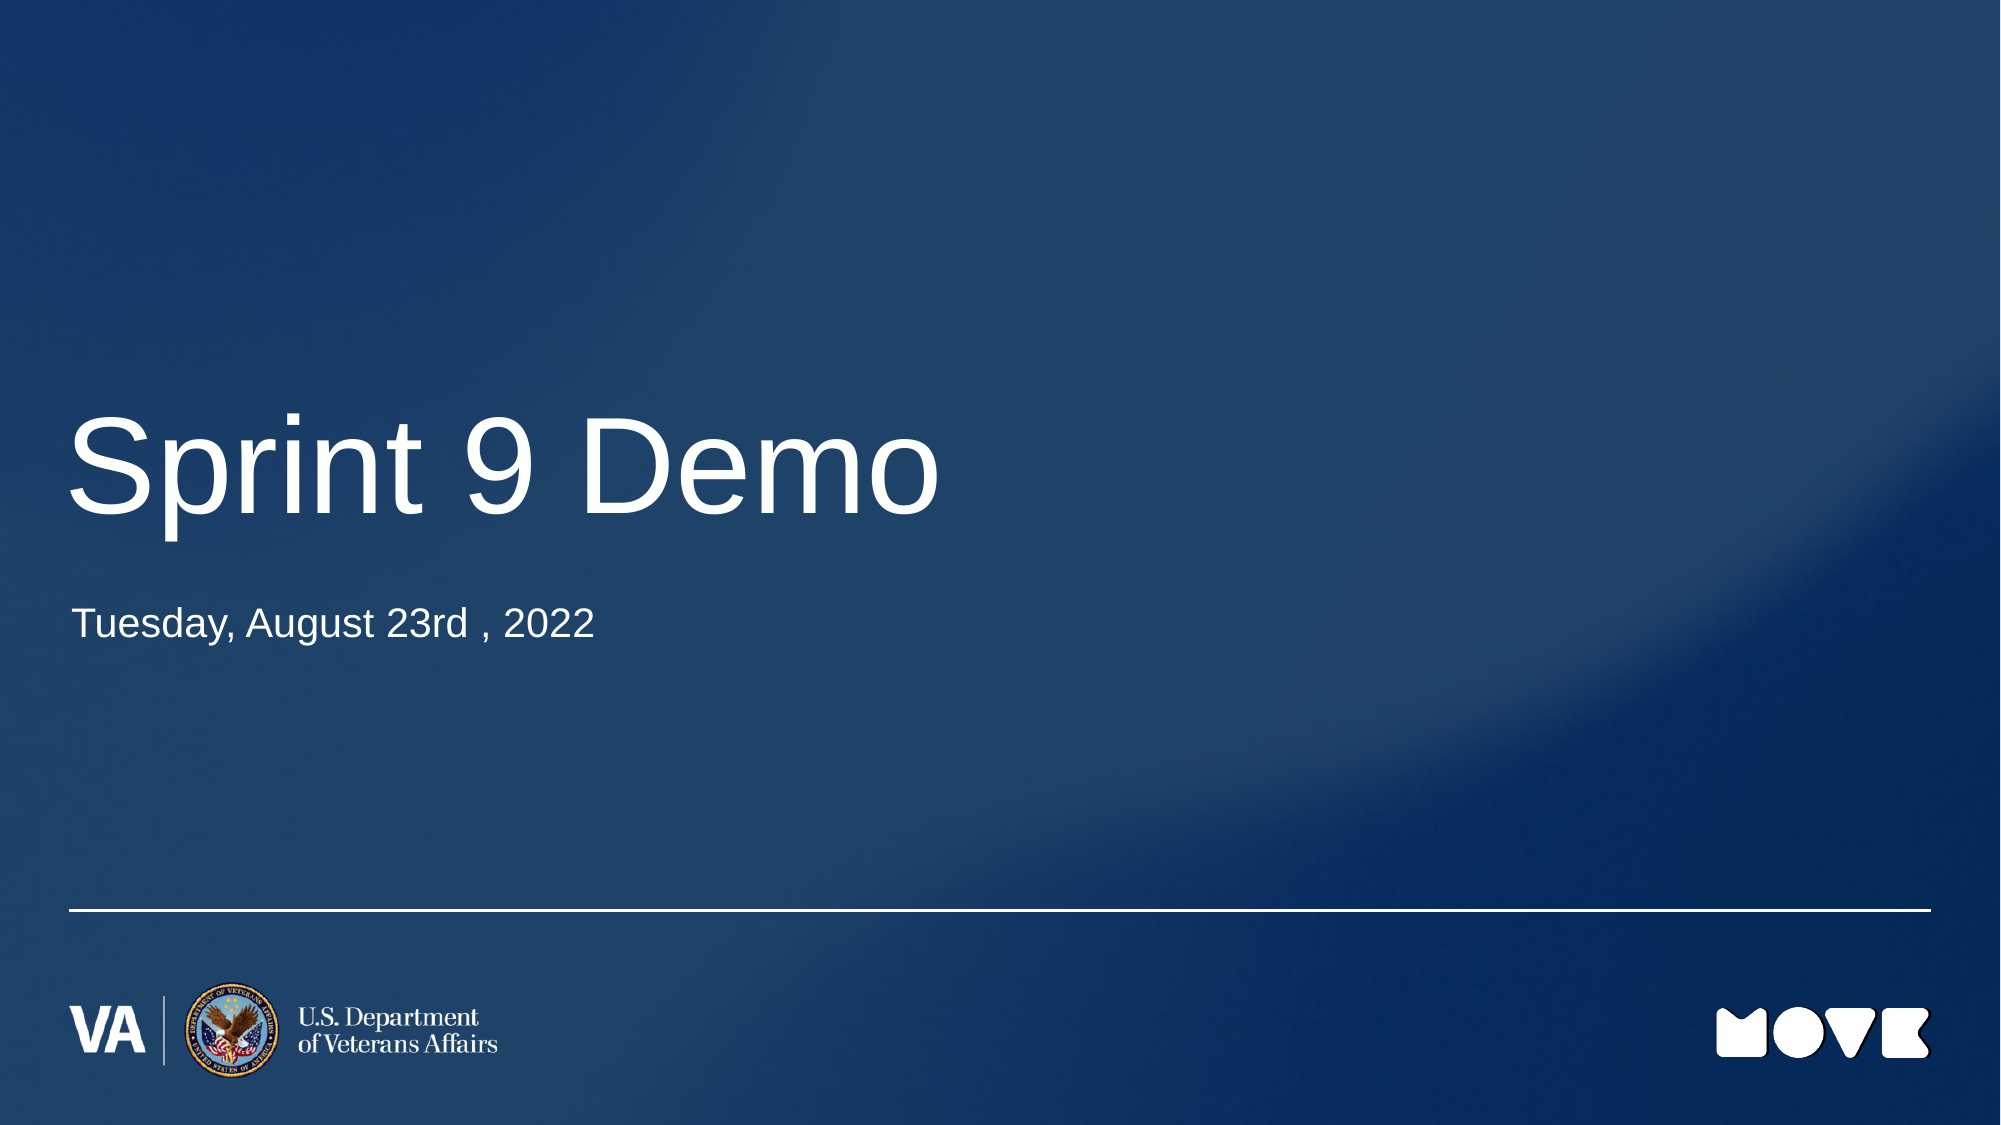

# Sprint 9 Demo
Tuesday, August 23rd , 2022